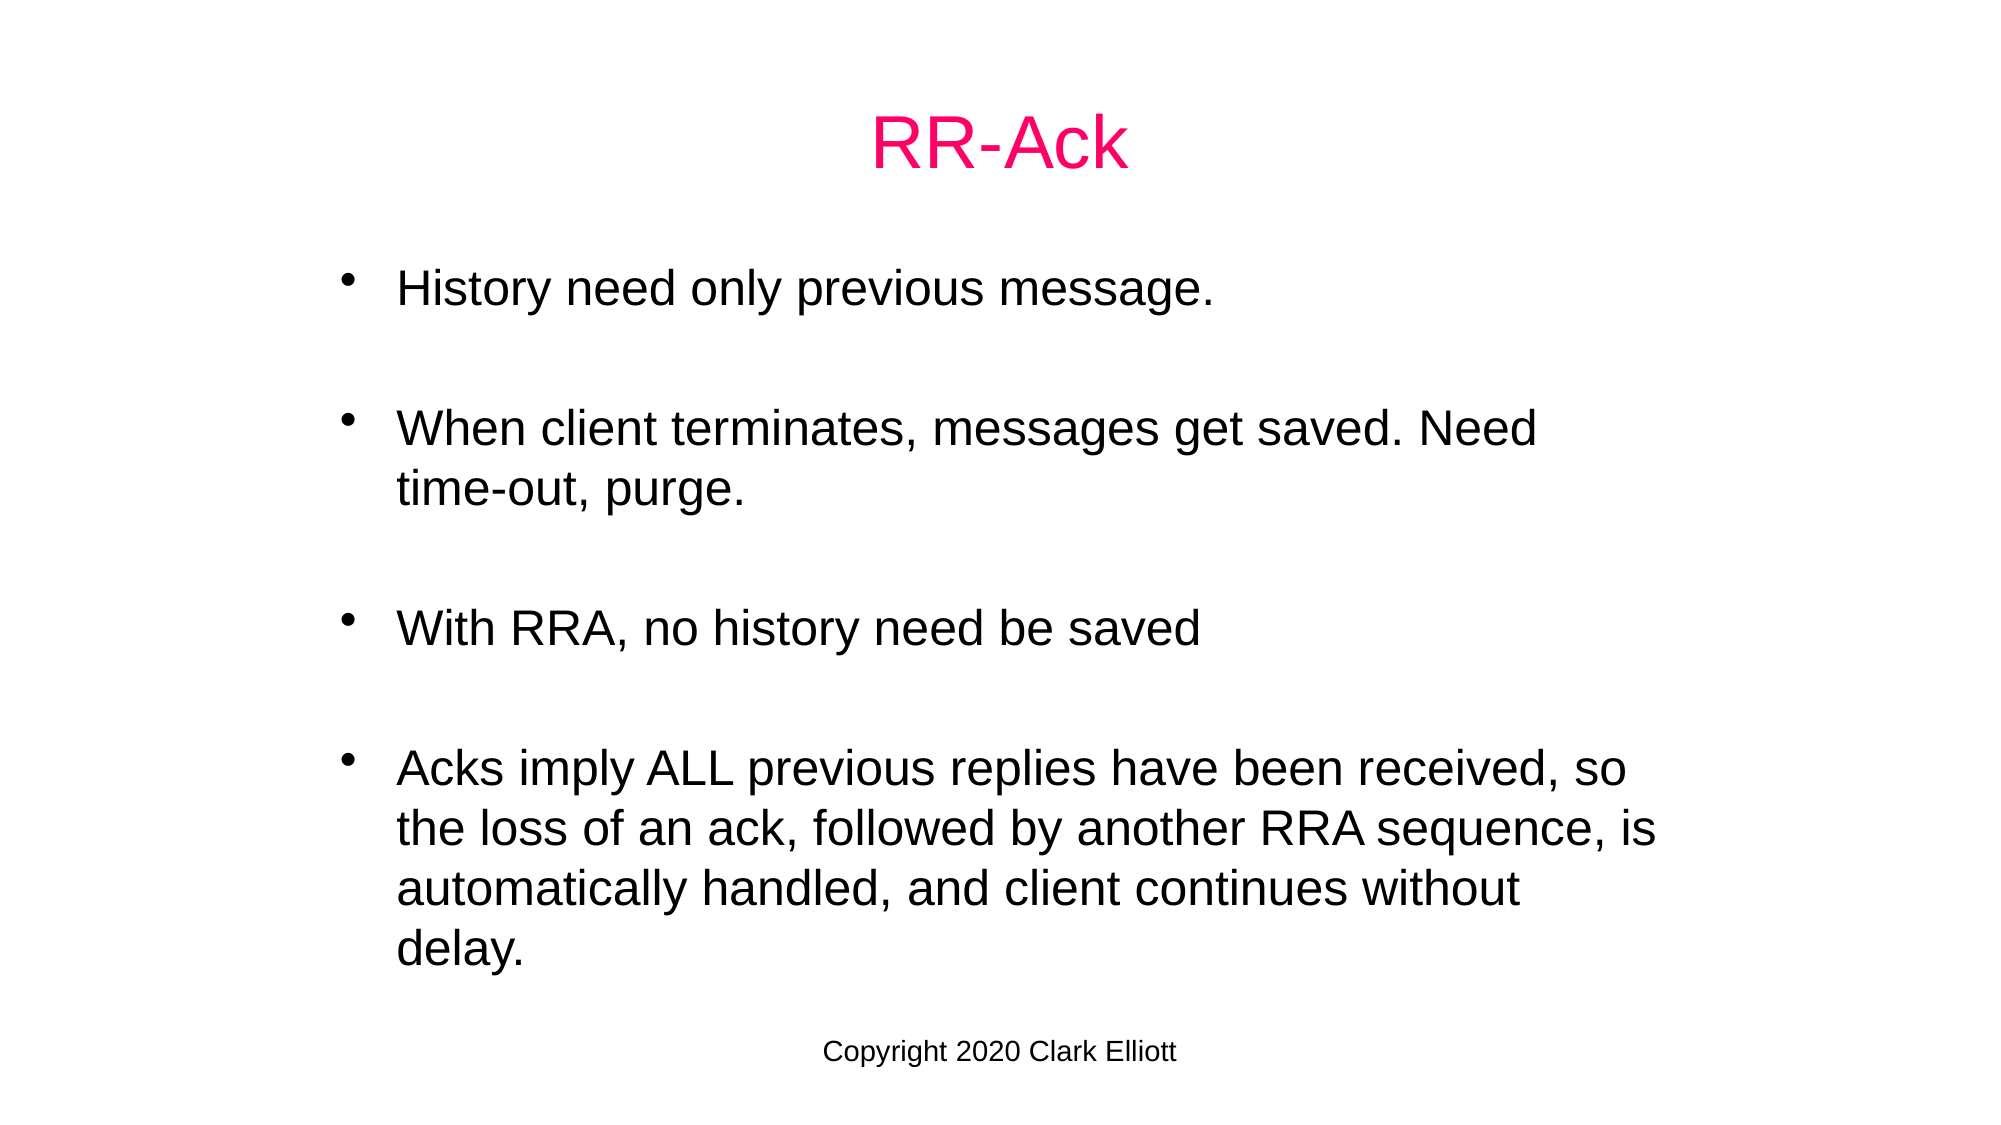

RR-Ack
History need only previous message.

When client terminates, messages get saved. Need time-out, purge.

With RRA, no history need be saved

Acks imply ALL previous replies have been received, so the loss of an ack, followed by another RRA sequence, is automatically handled, and client continues without delay.
Copyright 2020 Clark Elliott